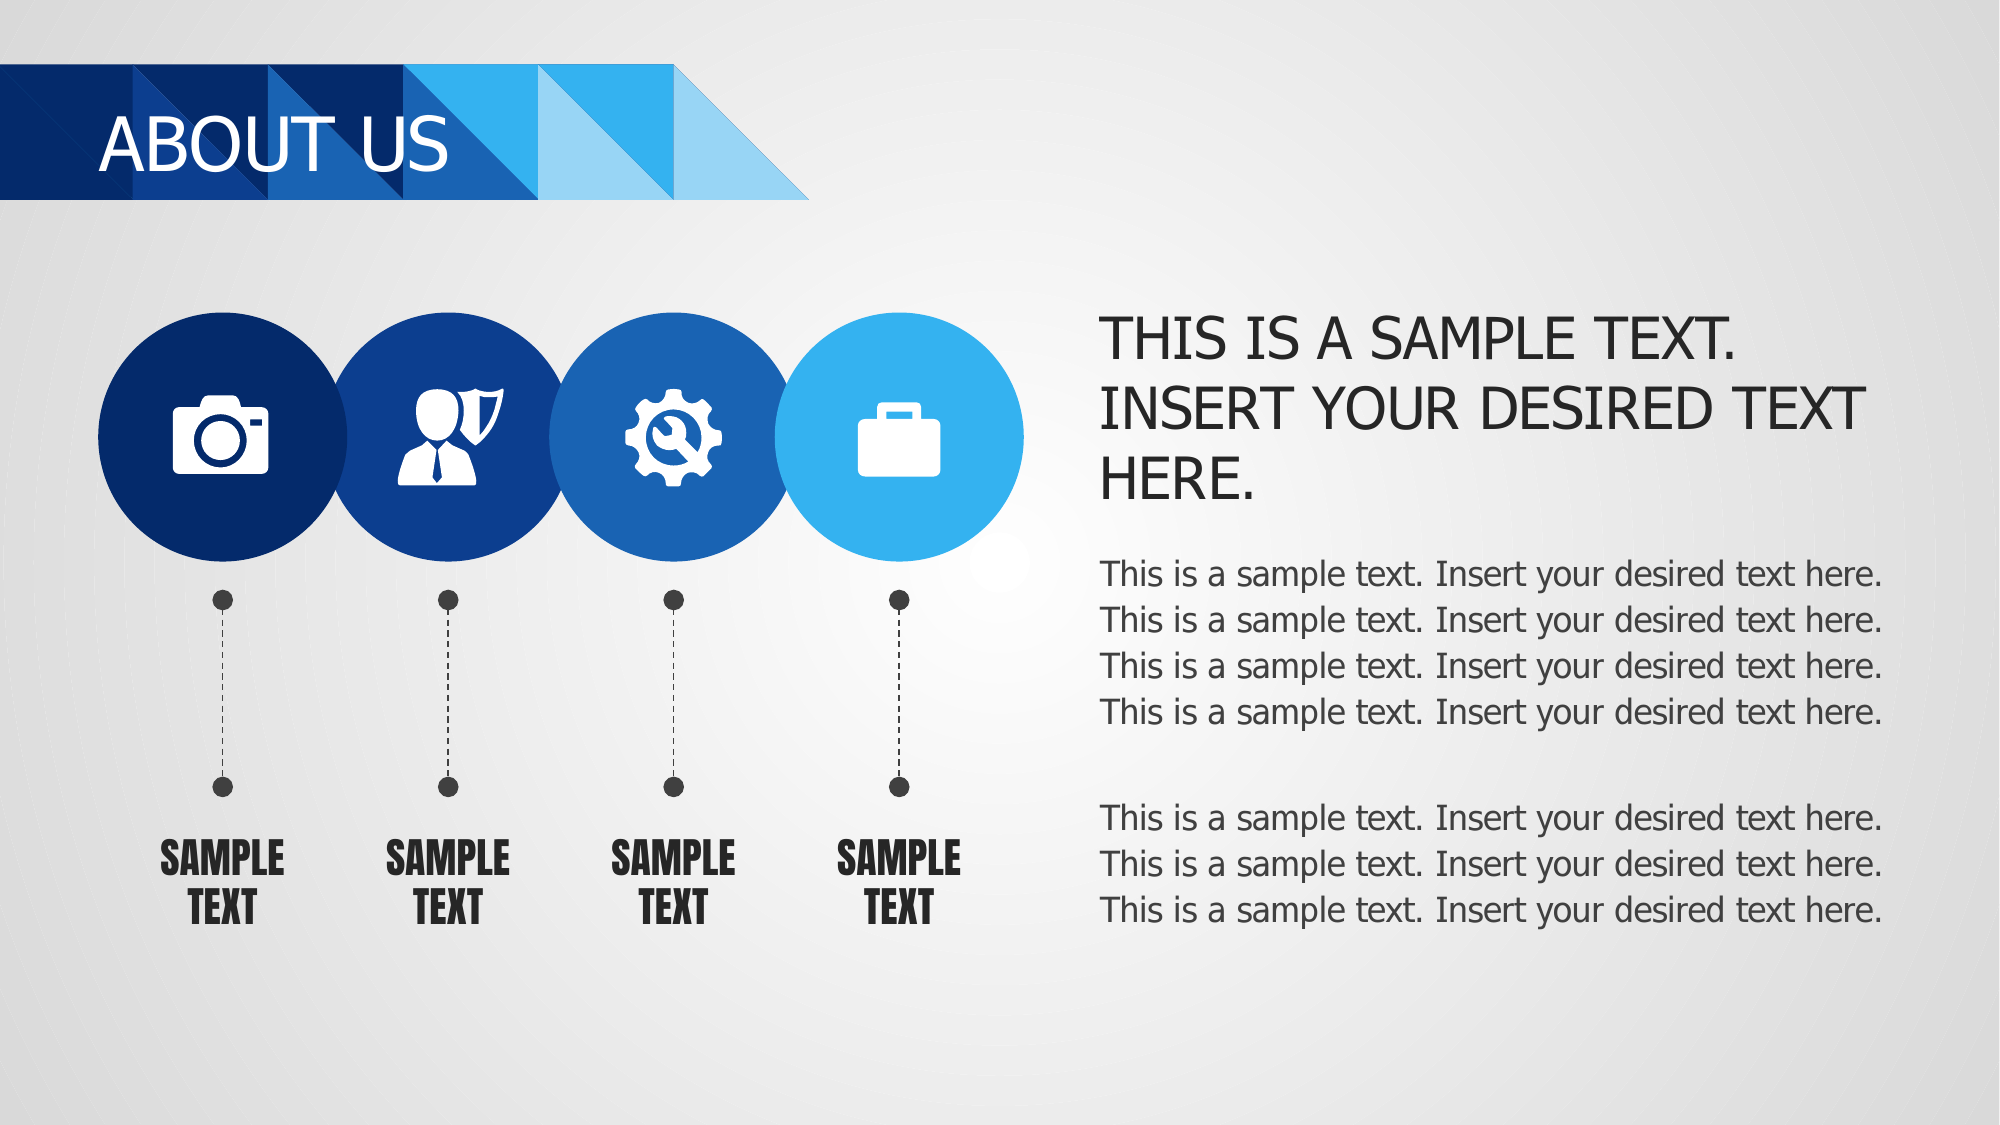

# ABOUT US

THIS IS A SAMPLE TEXT. INSERT YOUR DESIRED TEXT HERE.

This is a sample text. Insert your desired text here. This is a sample text. Insert your desired text here. This is a sample text. Insert your desired text here. This is a sample text. Insert your desired text here.

This is a sample text. Insert your desired text here. This is a sample text. Insert your desired text here. This is a sample text. Insert your desired text here.
SAMPLE
TEXT
SAMPLE
TEXT
SAMPLE
TEXT
SAMPLE
TEXT